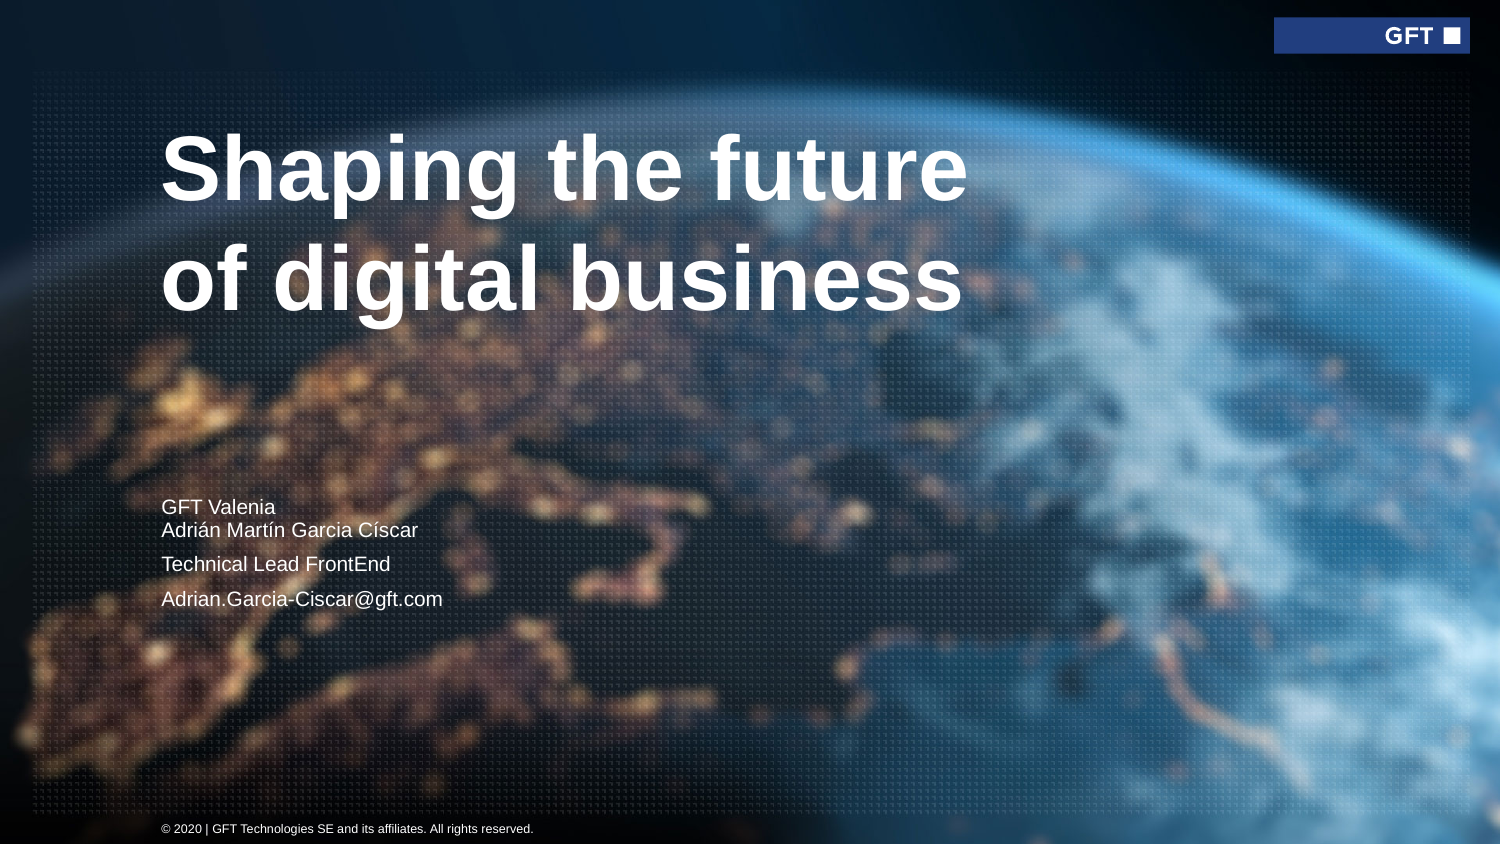

GFT Valenia
Adrián Martín Garcia Císcar
Technical Lead FrontEnd
Adrian.Garcia-Ciscar@gft.com